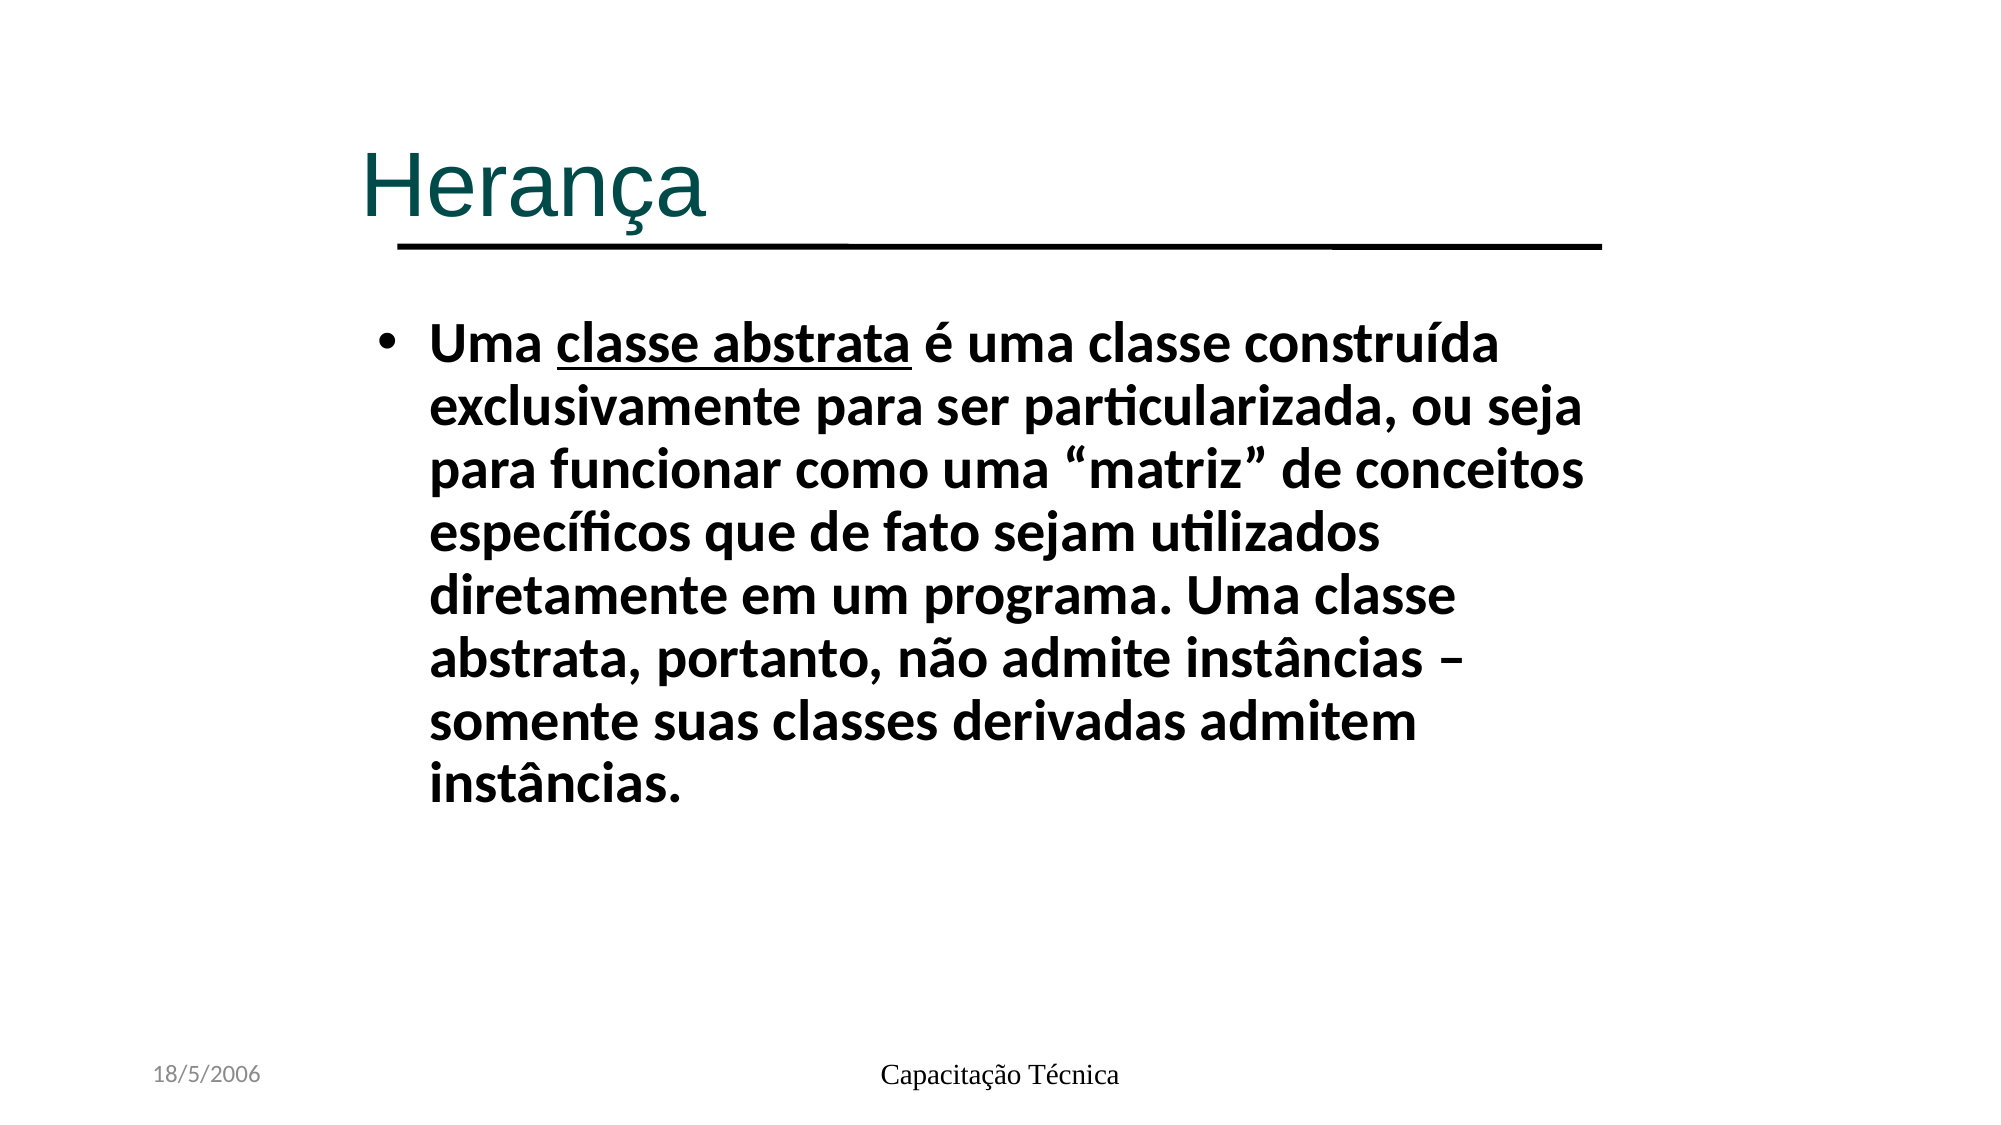

# Herança

Uma classe abstrata é uma classe construída exclusivamente para ser particularizada, ou seja para funcionar como uma “matriz” de conceitos específicos que de fato sejam utilizados diretamente em um programa. Uma classe abstrata, portanto, não admite instâncias – somente suas classes derivadas admitem instâncias.
18/5/2006
Capacitação Técnica